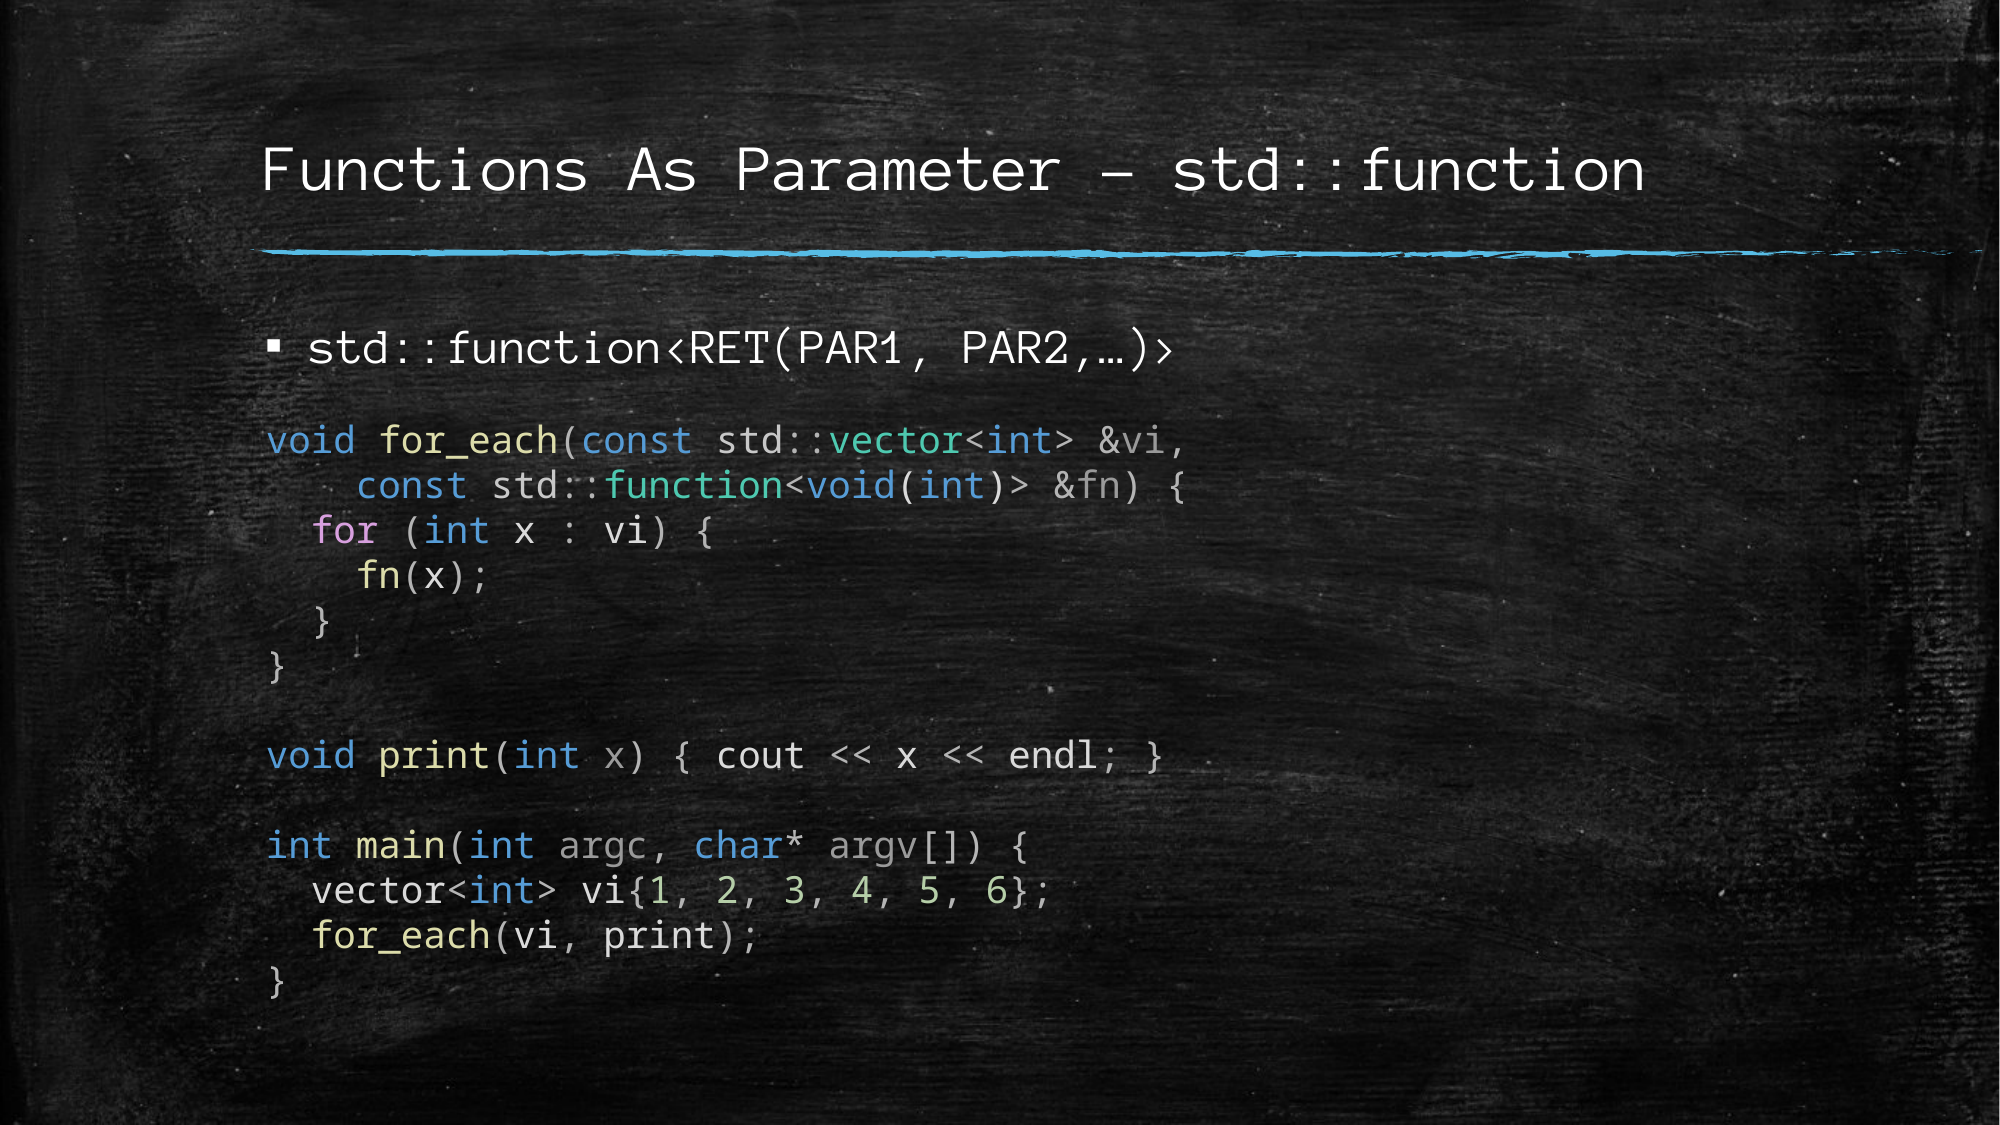

# Functions As Parameter – std::function
std::function<RET(PAR1, PAR2,…)>
void for_each(const std::vector<int> &vi,
    const std::function<void(int)> &fn) {
  for (int x : vi) {
    fn(x);
  }
}
void print(int x) { cout << x << endl; }
int main(int argc, char* argv[]) {
  vector<int> vi{1, 2, 3, 4, 5, 6};
  for_each(vi, print);
}